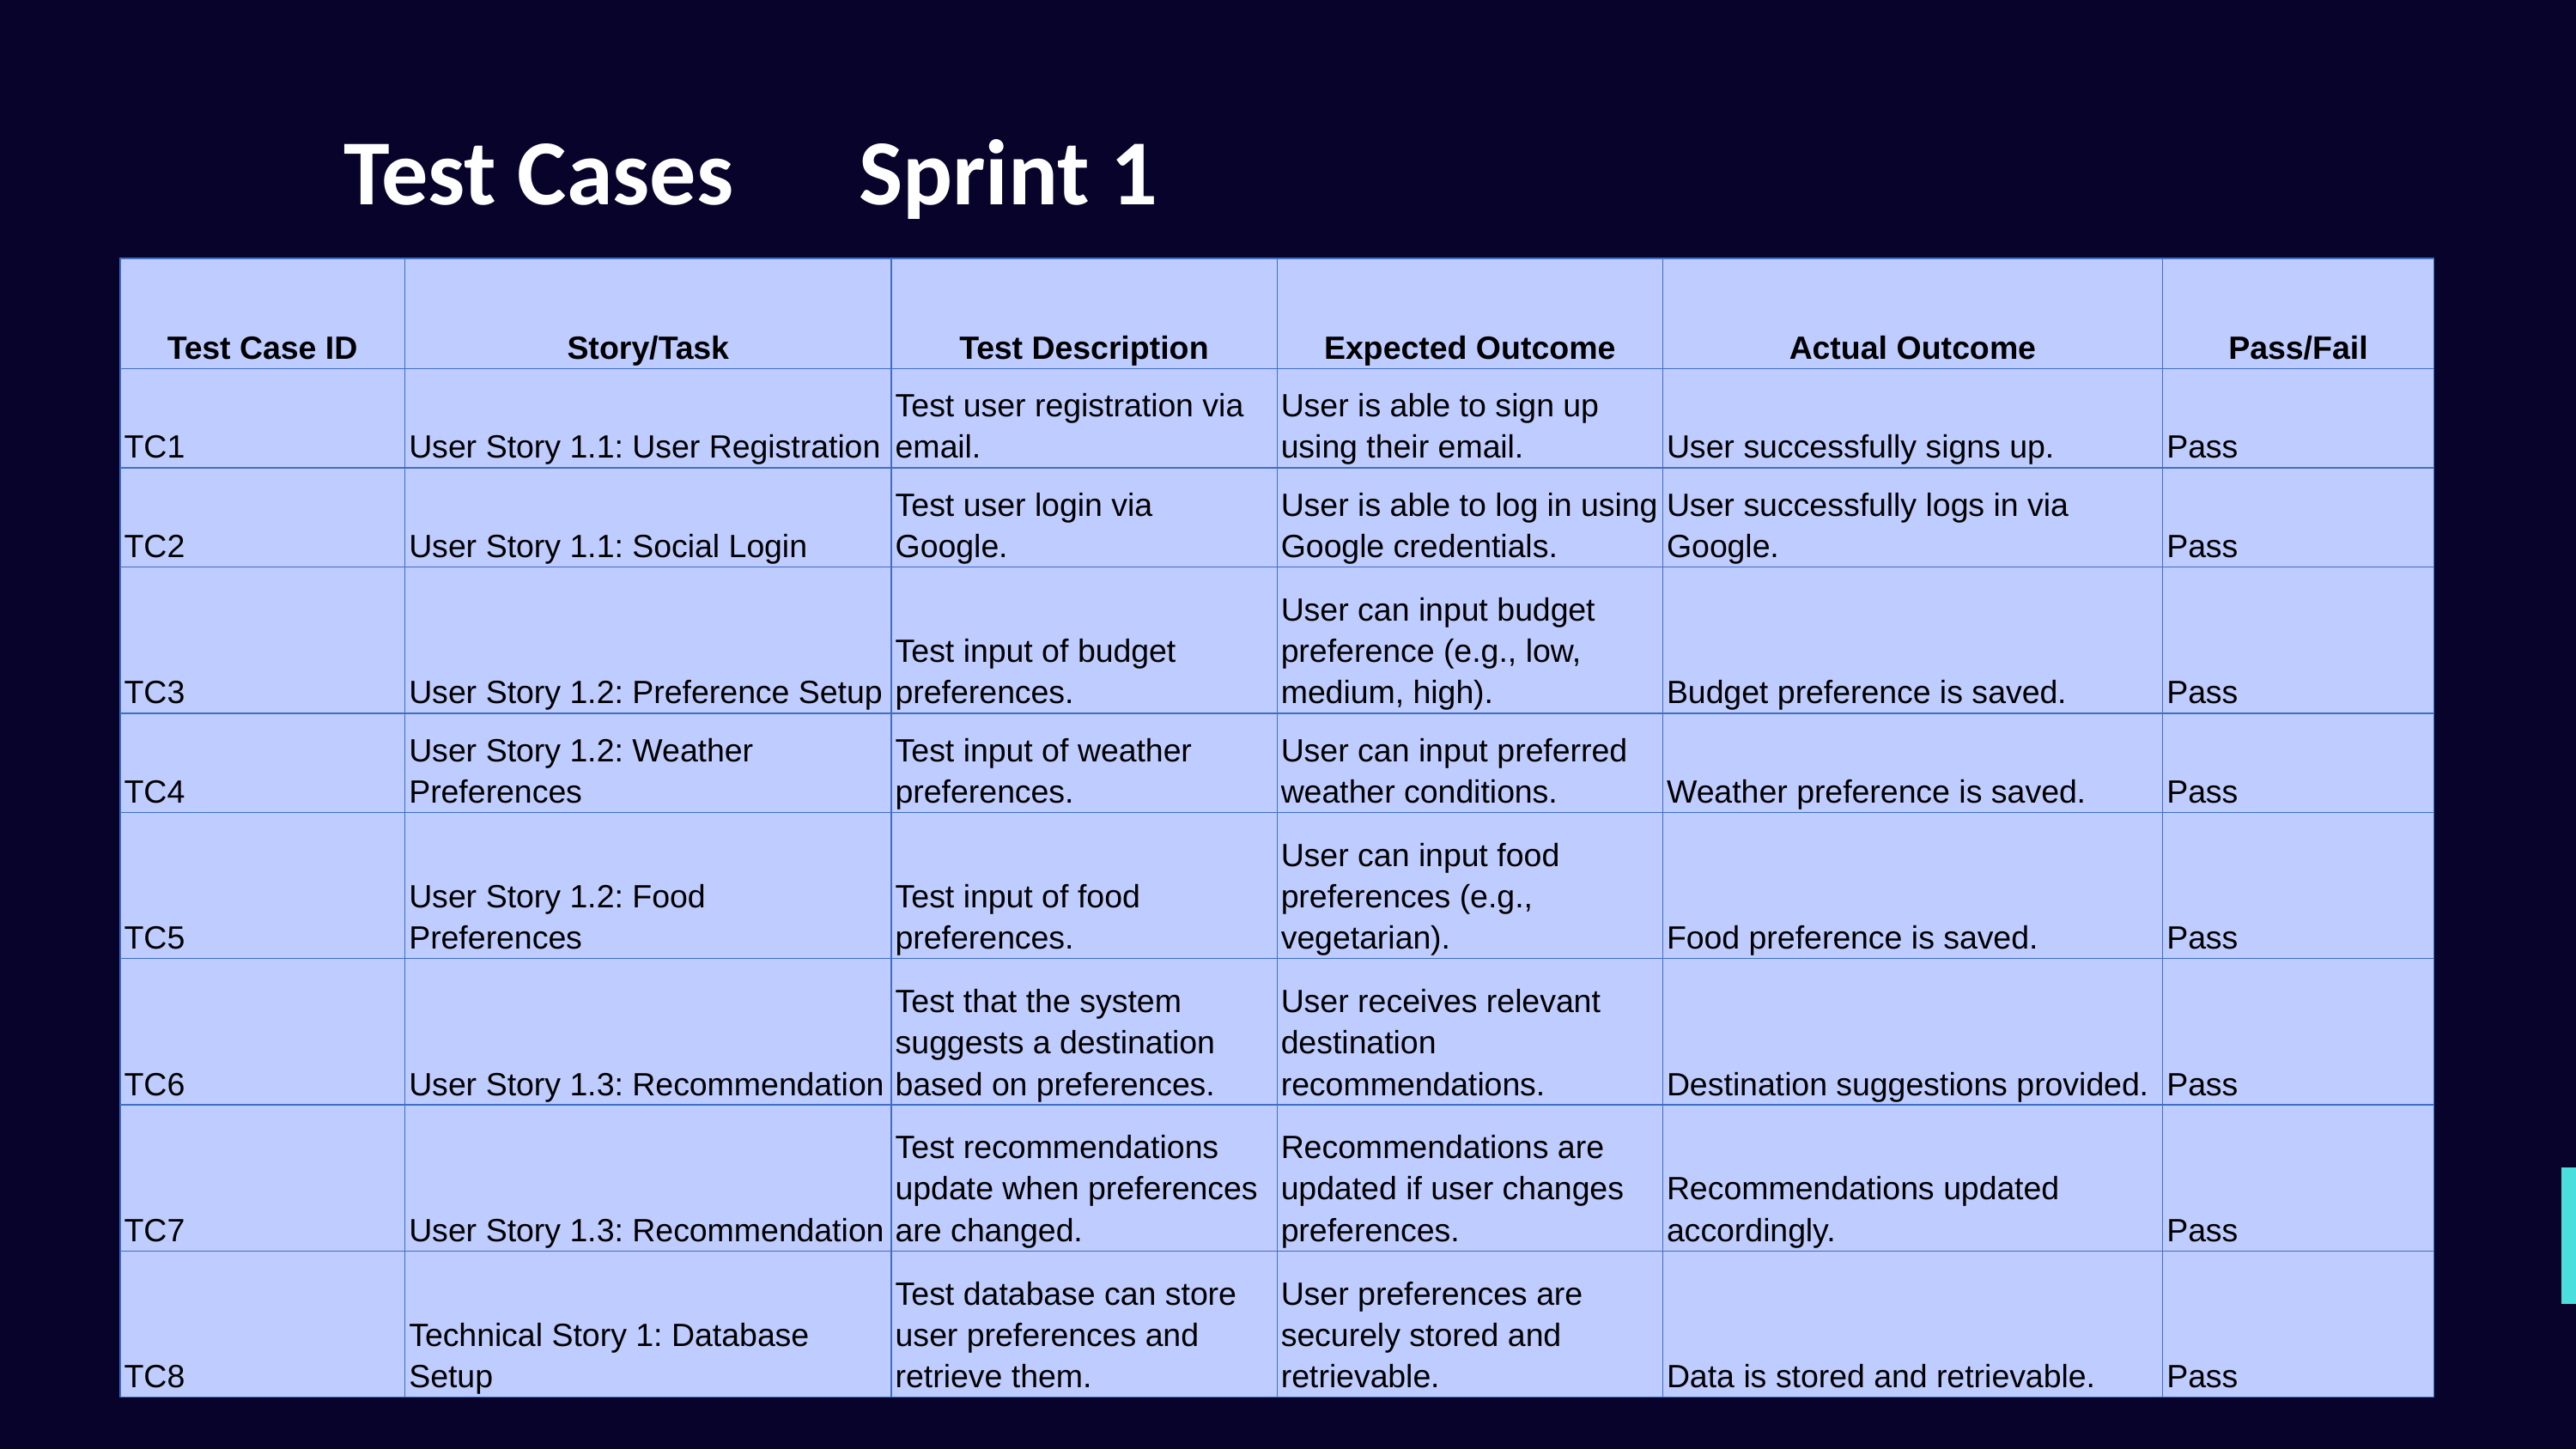

Test Cases 	Sprint 1
| Test Case ID | Story/Task | Test Description | Expected Outcome | Actual Outcome | Pass/Fail |
| --- | --- | --- | --- | --- | --- |
| TC1 | User Story 1.1: User Registration | Test user registration via email. | User is able to sign up using their email. | User successfully signs up. | Pass |
| TC2 | User Story 1.1: Social Login | Test user login via Google. | User is able to log in using Google credentials. | User successfully logs in via Google. | Pass |
| TC3 | User Story 1.2: Preference Setup | Test input of budget preferences. | User can input budget preference (e.g., low, medium, high). | Budget preference is saved. | Pass |
| TC4 | User Story 1.2: Weather Preferences | Test input of weather preferences. | User can input preferred weather conditions. | Weather preference is saved. | Pass |
| TC5 | User Story 1.2: Food Preferences | Test input of food preferences. | User can input food preferences (e.g., vegetarian). | Food preference is saved. | Pass |
| TC6 | User Story 1.3: Recommendation | Test that the system suggests a destination based on preferences. | User receives relevant destination recommendations. | Destination suggestions provided. | Pass |
| TC7 | User Story 1.3: Recommendation | Test recommendations update when preferences are changed. | Recommendations are updated if user changes preferences. | Recommendations updated accordingly. | Pass |
| TC8 | Technical Story 1: Database Setup | Test database can store user preferences and retrieve them. | User preferences are securely stored and retrievable. | Data is stored and retrievable. | Pass |